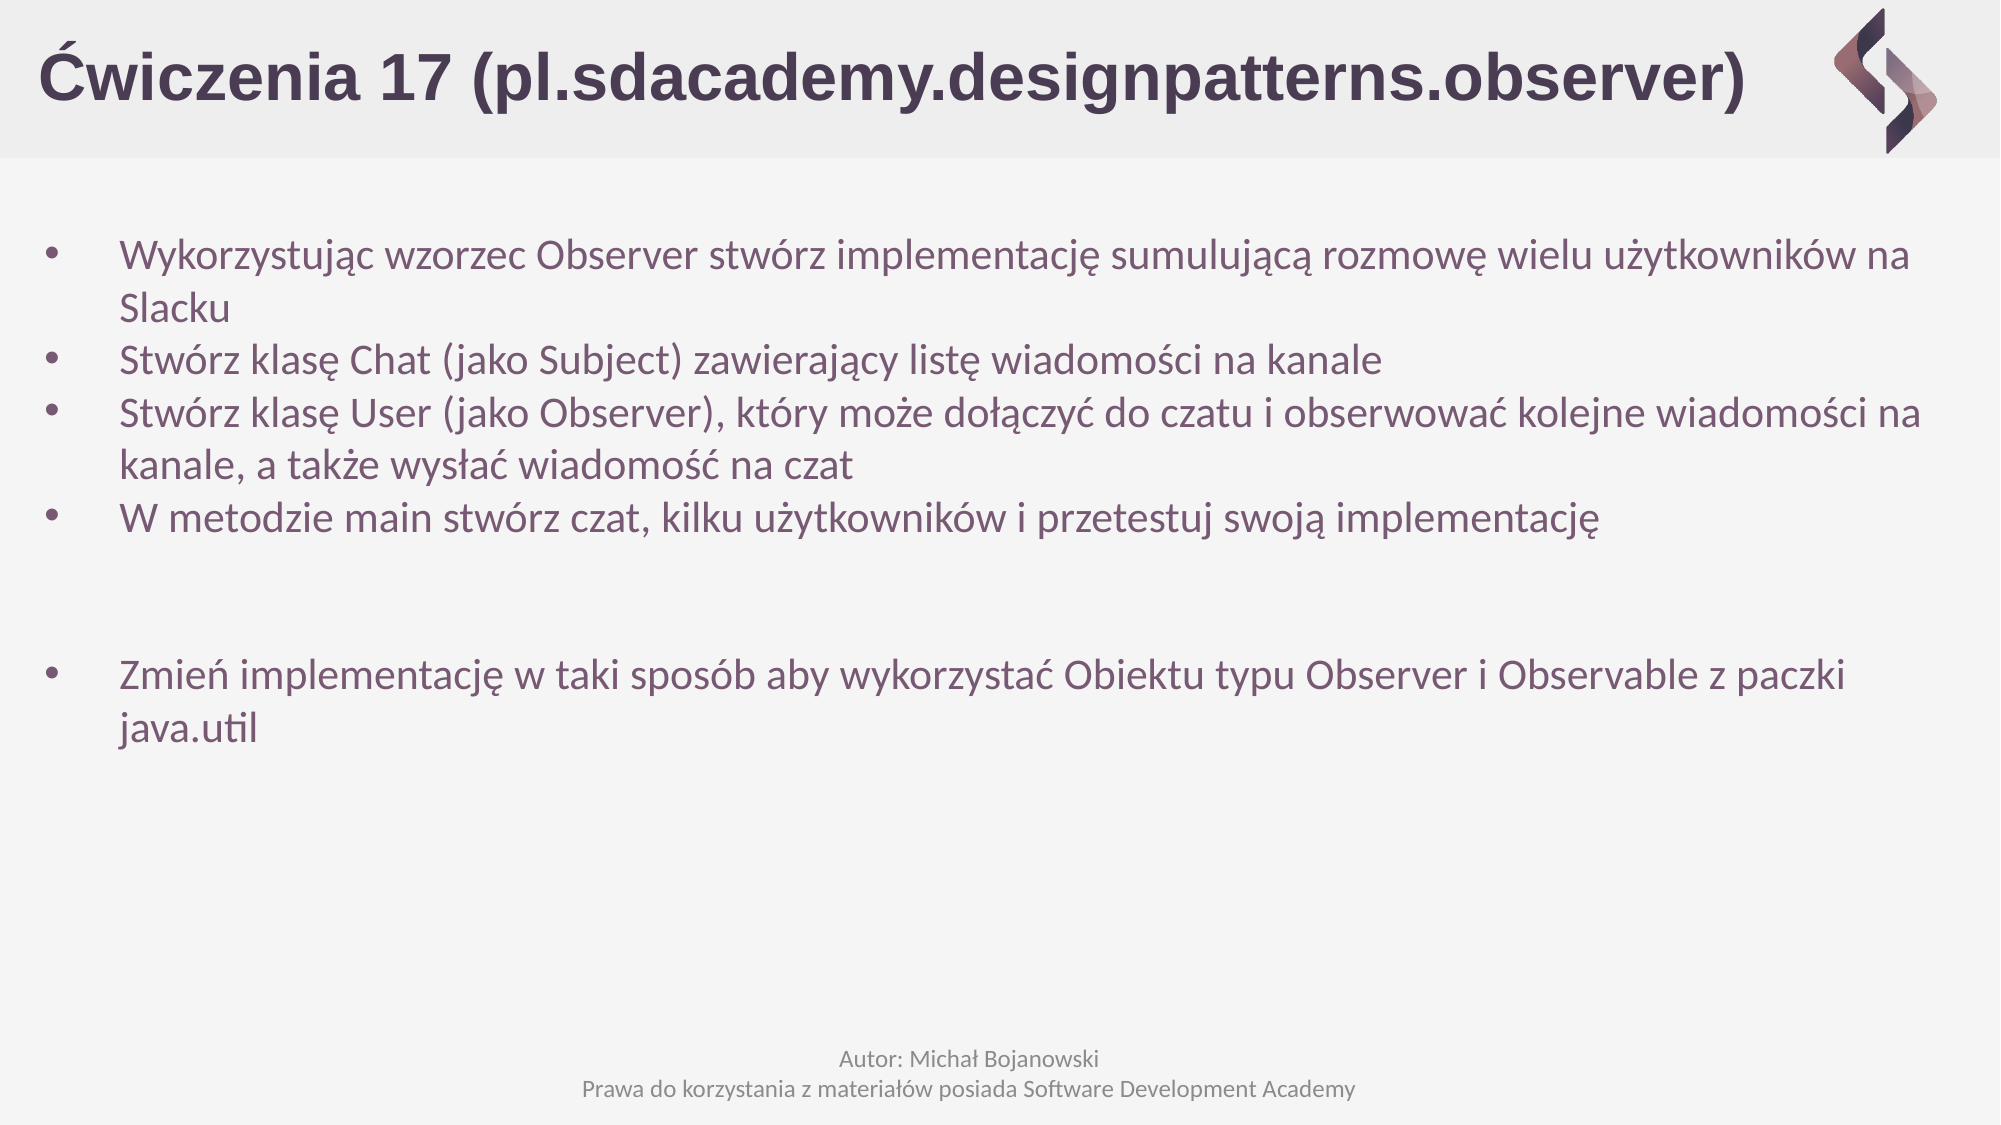

# Ćwiczenia 17 (pl.sdacademy.designpatterns.observer)
Wykorzystując wzorzec Observer stwórz implementację sumulującą rozmowę wielu użytkowników na Slacku
Stwórz klasę Chat (jako Subject) zawierający listę wiadomości na kanale
Stwórz klasę User (jako Observer), który może dołączyć do czatu i obserwować kolejne wiadomości na kanale, a także wysłać wiadomość na czat
W metodzie main stwórz czat, kilku użytkowników i przetestuj swoją implementację

Zmień implementację w taki sposób aby wykorzystać Obiektu typu Observer i Observable z paczki java.util
Autor: Michał Bojanowski
Prawa do korzystania z materiałów posiada Software Development Academy